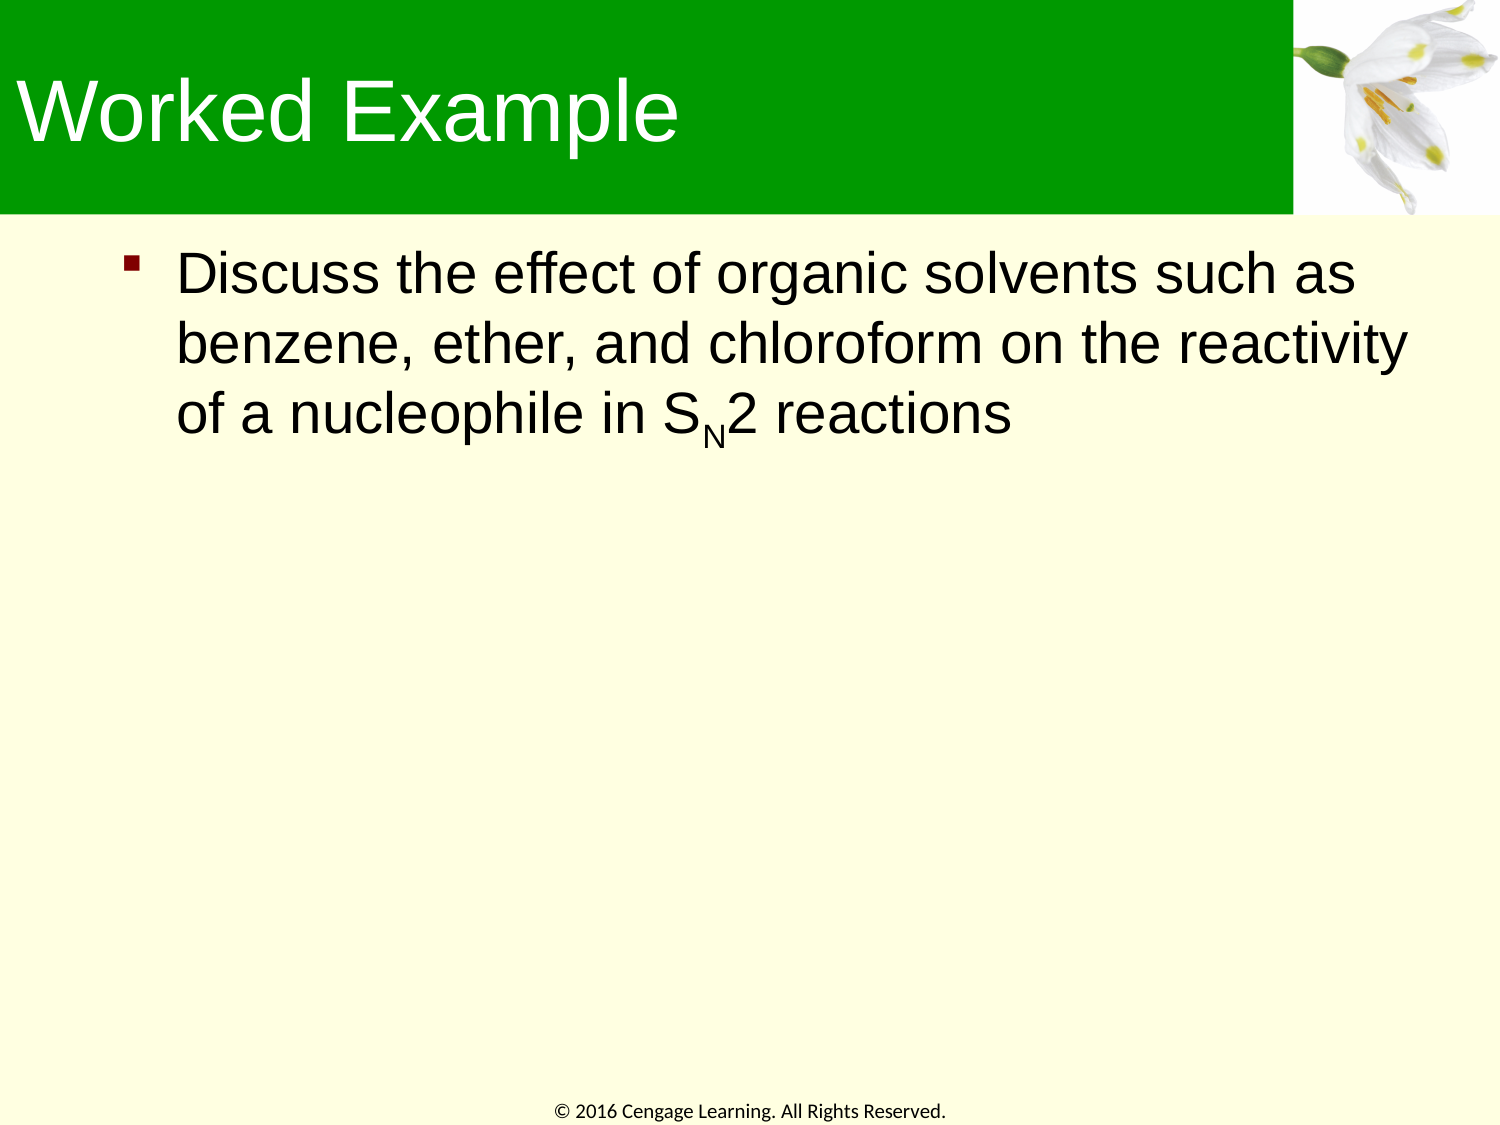

# Worked Example
Discuss the effect of organic solvents such as benzene, ether, and chloroform on the reactivity of a nucleophile in SN2 reactions